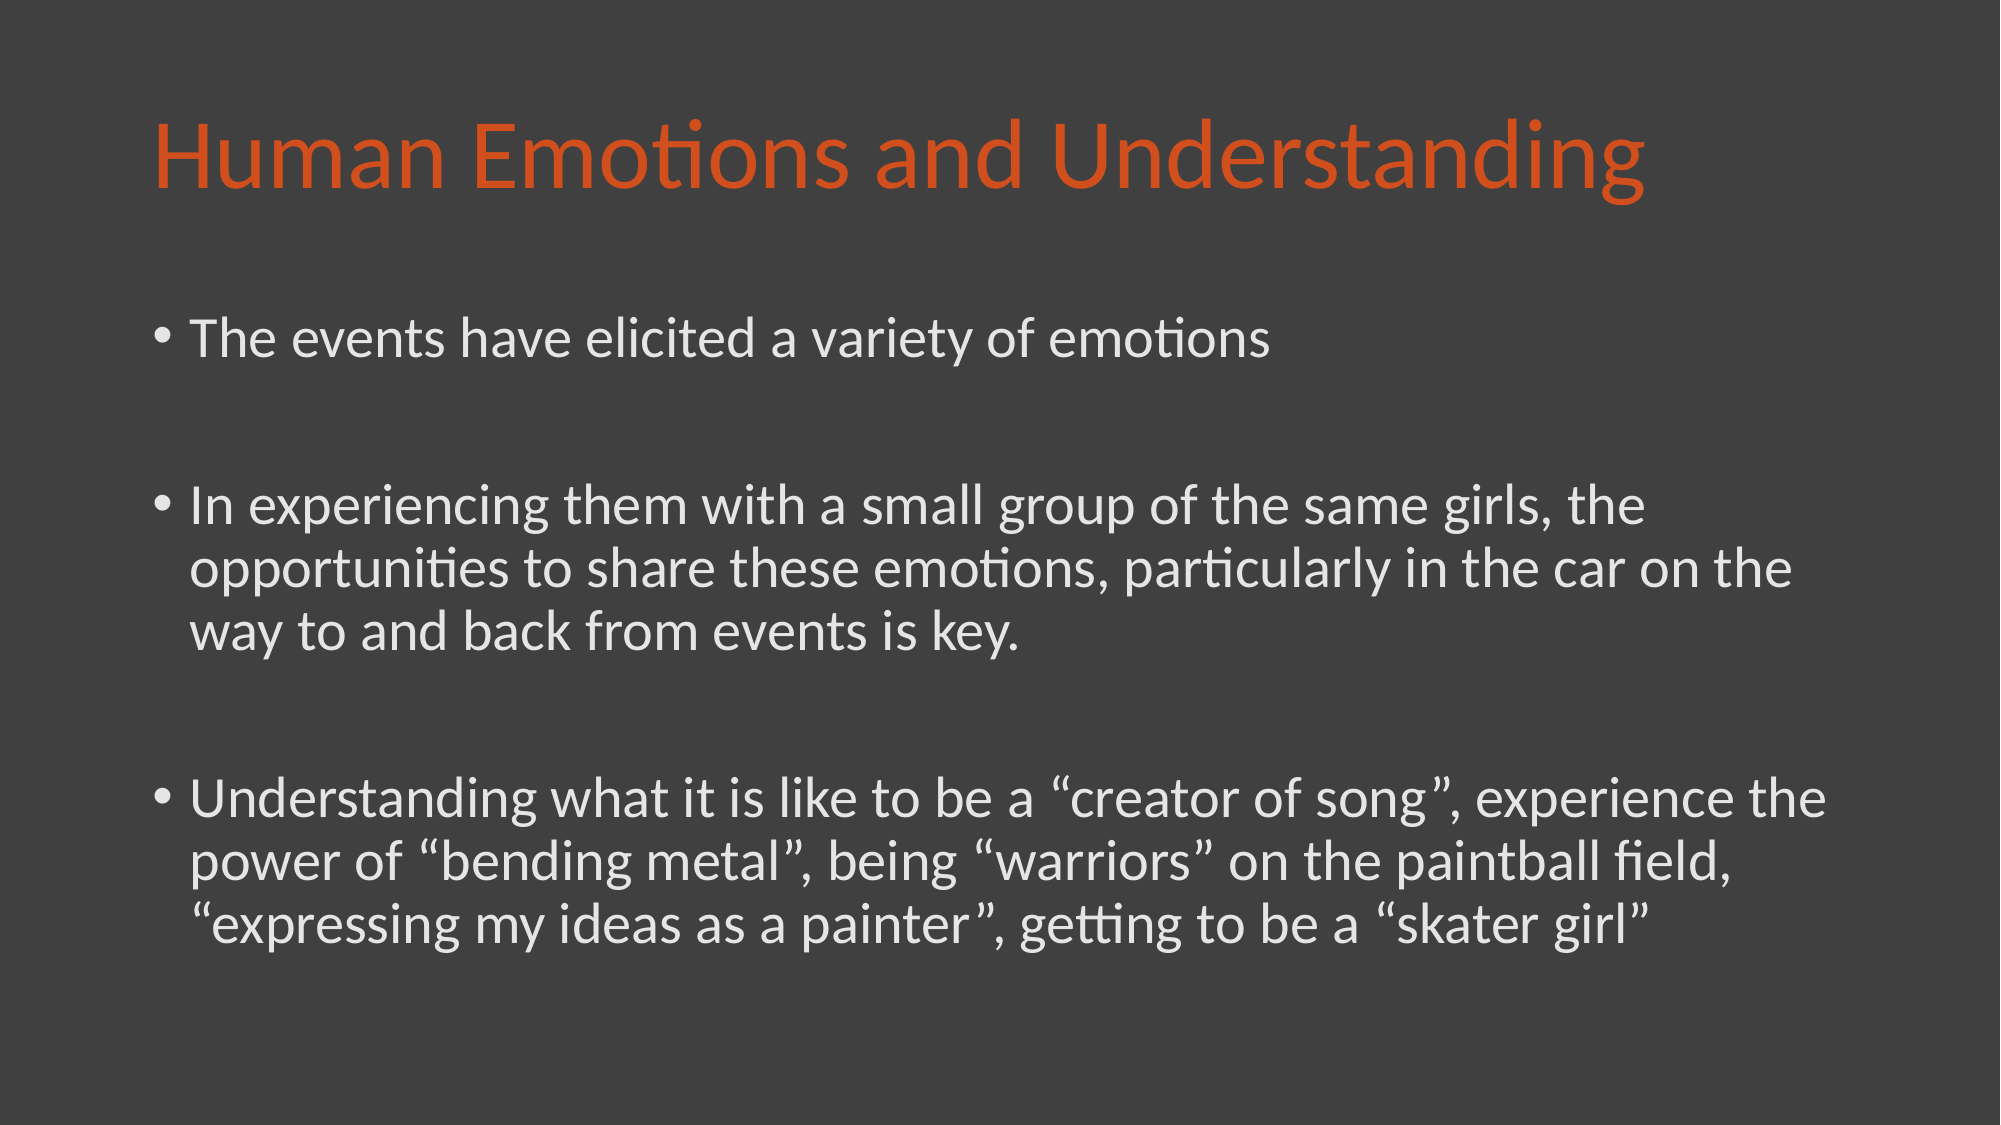

# Human Emotions and Understanding
The events have elicited a variety of emotions

In experiencing them with a small group of the same girls, the opportunities to share these emotions, particularly in the car on the way to and back from events is key.

Understanding what it is like to be a “creator of song”, experience the power of “bending metal”, being “warriors” on the paintball field, “expressing my ideas as a painter”, getting to be a “skater girl”